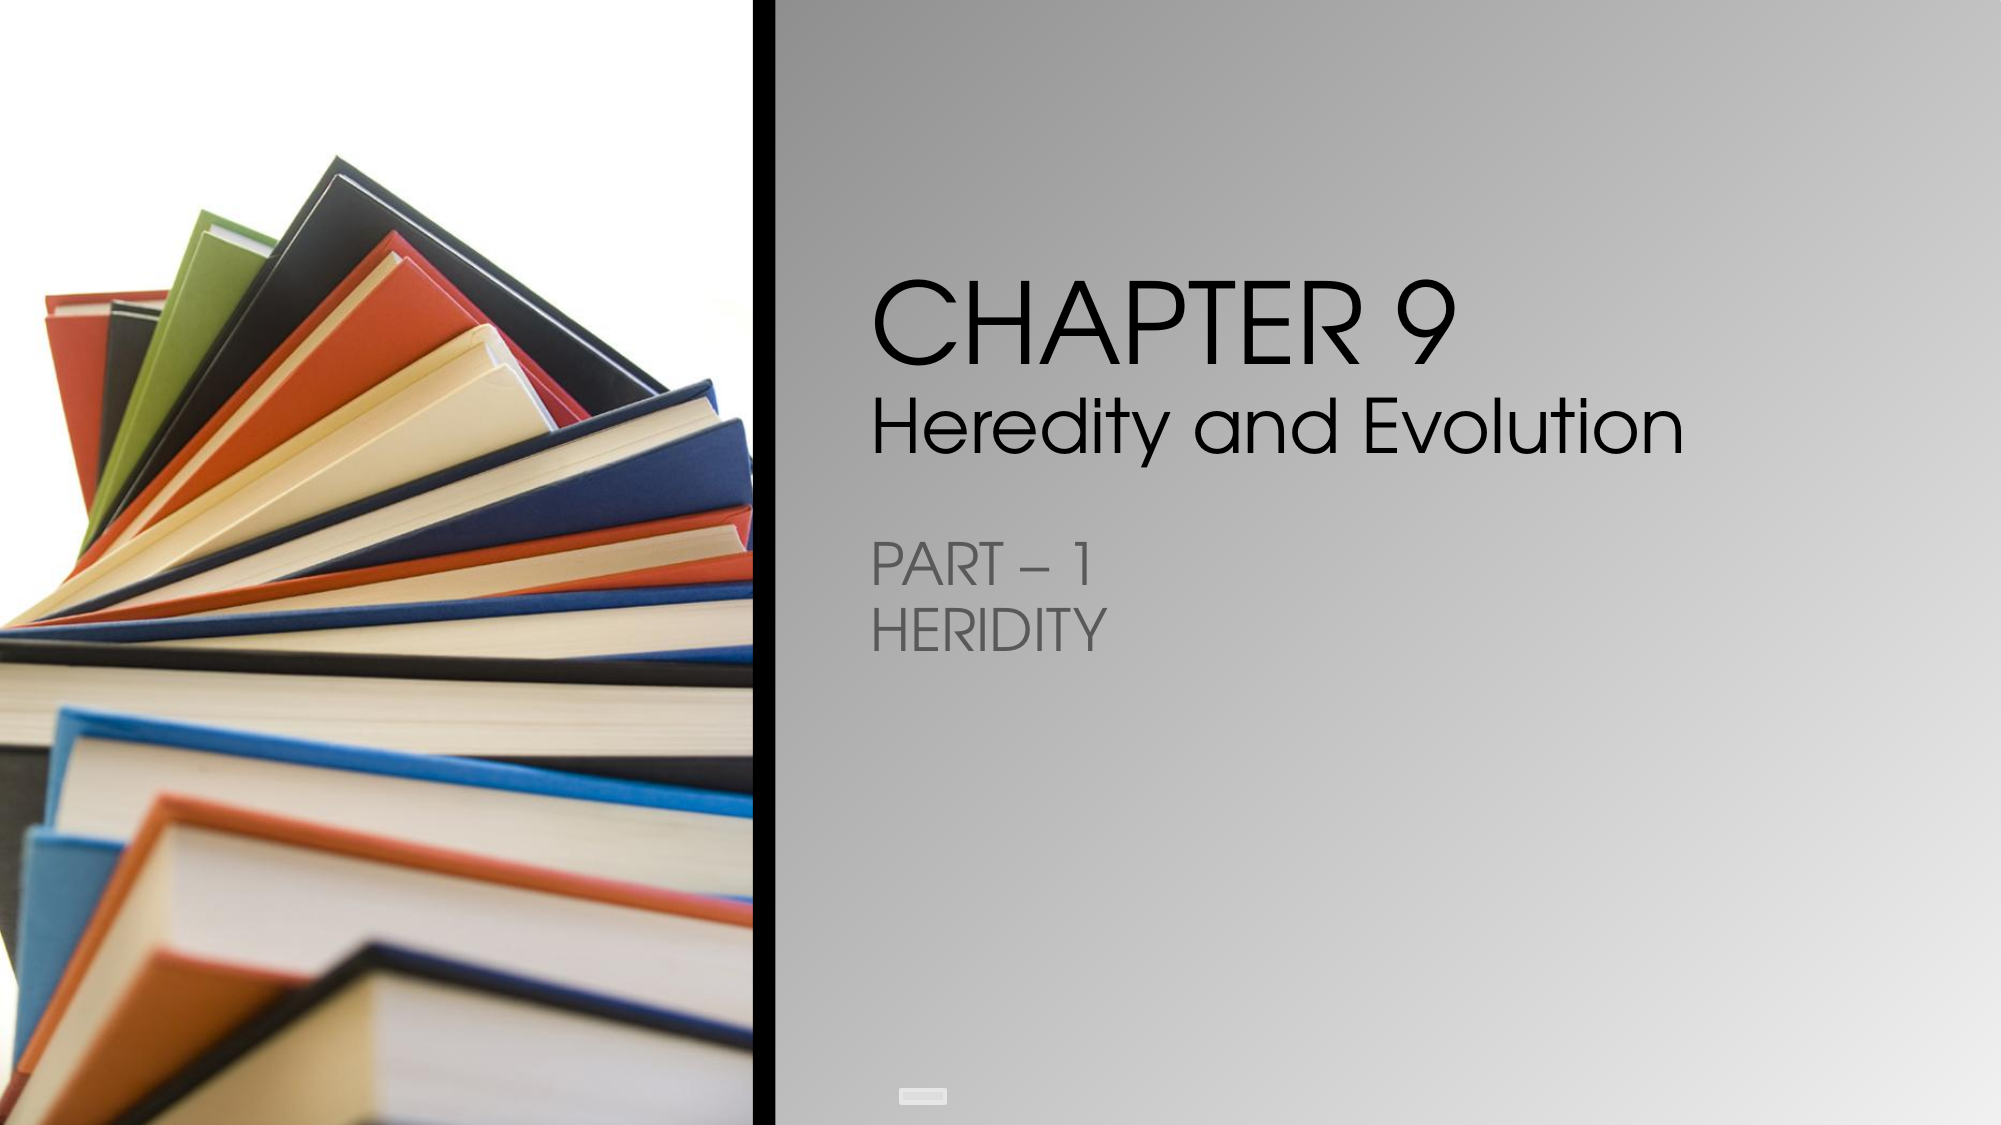

# CHAPTER 9 Heredity and Evolution
PART – 1
HERIDITY